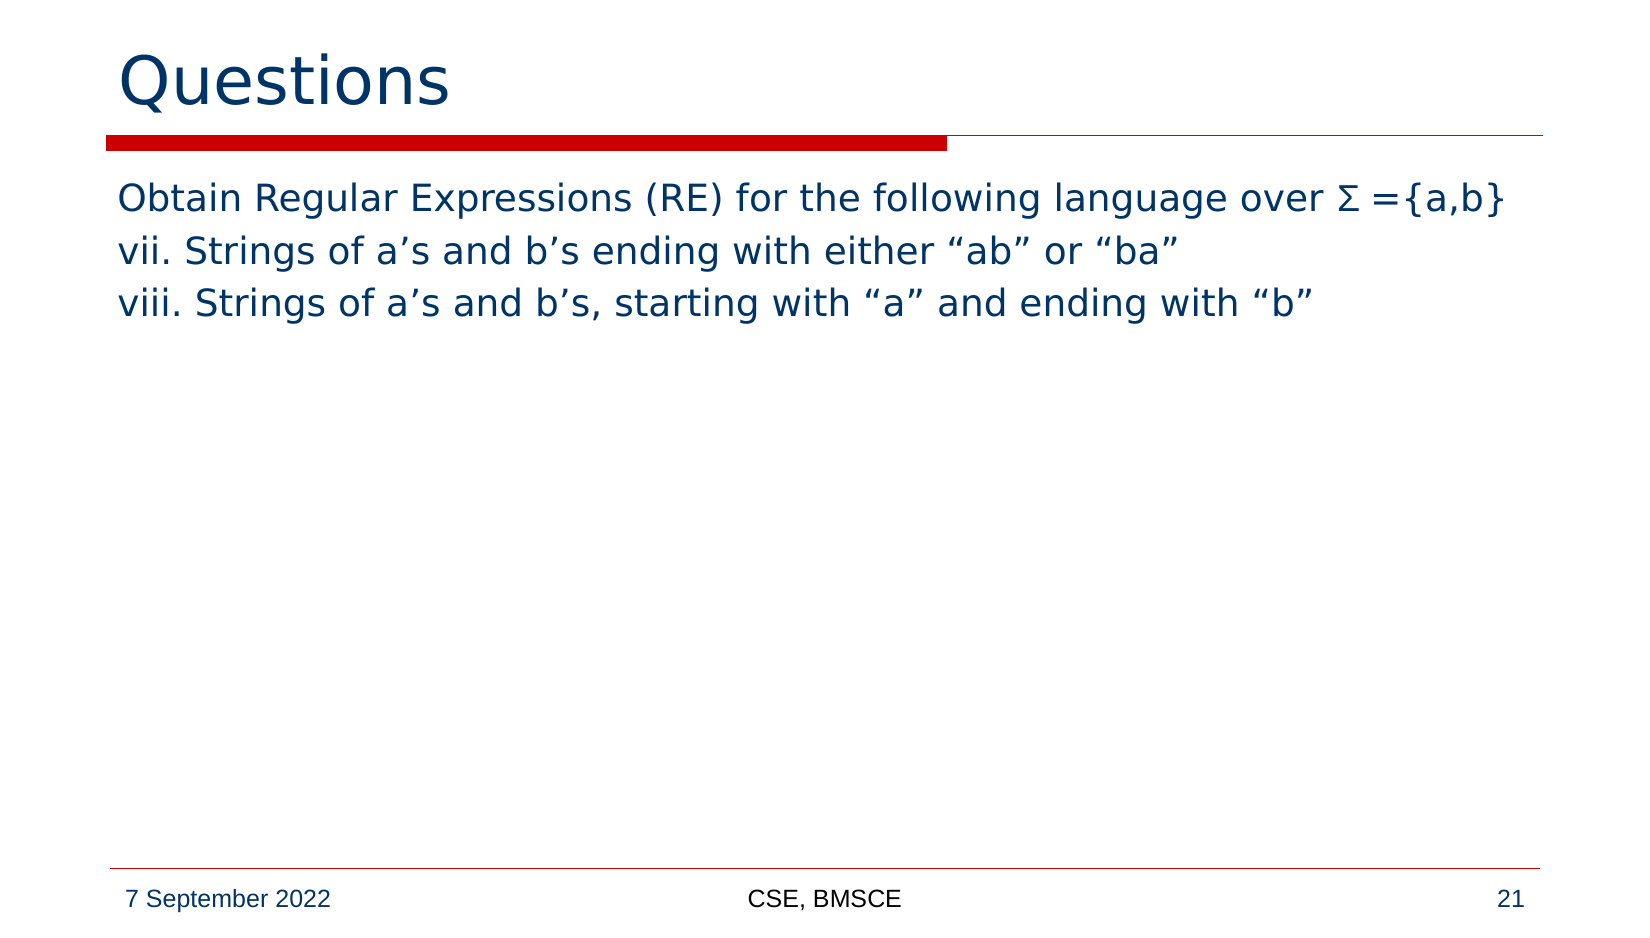

# Questions
Obtain Regular Expressions (RE) for the following language over Σ ={a,b}
vii. Strings of a’s and b’s ending with either “ab” or “ba”
viii. Strings of a’s and b’s, starting with “a” and ending with “b”

CSE, BMSCE
21
7 September 2022